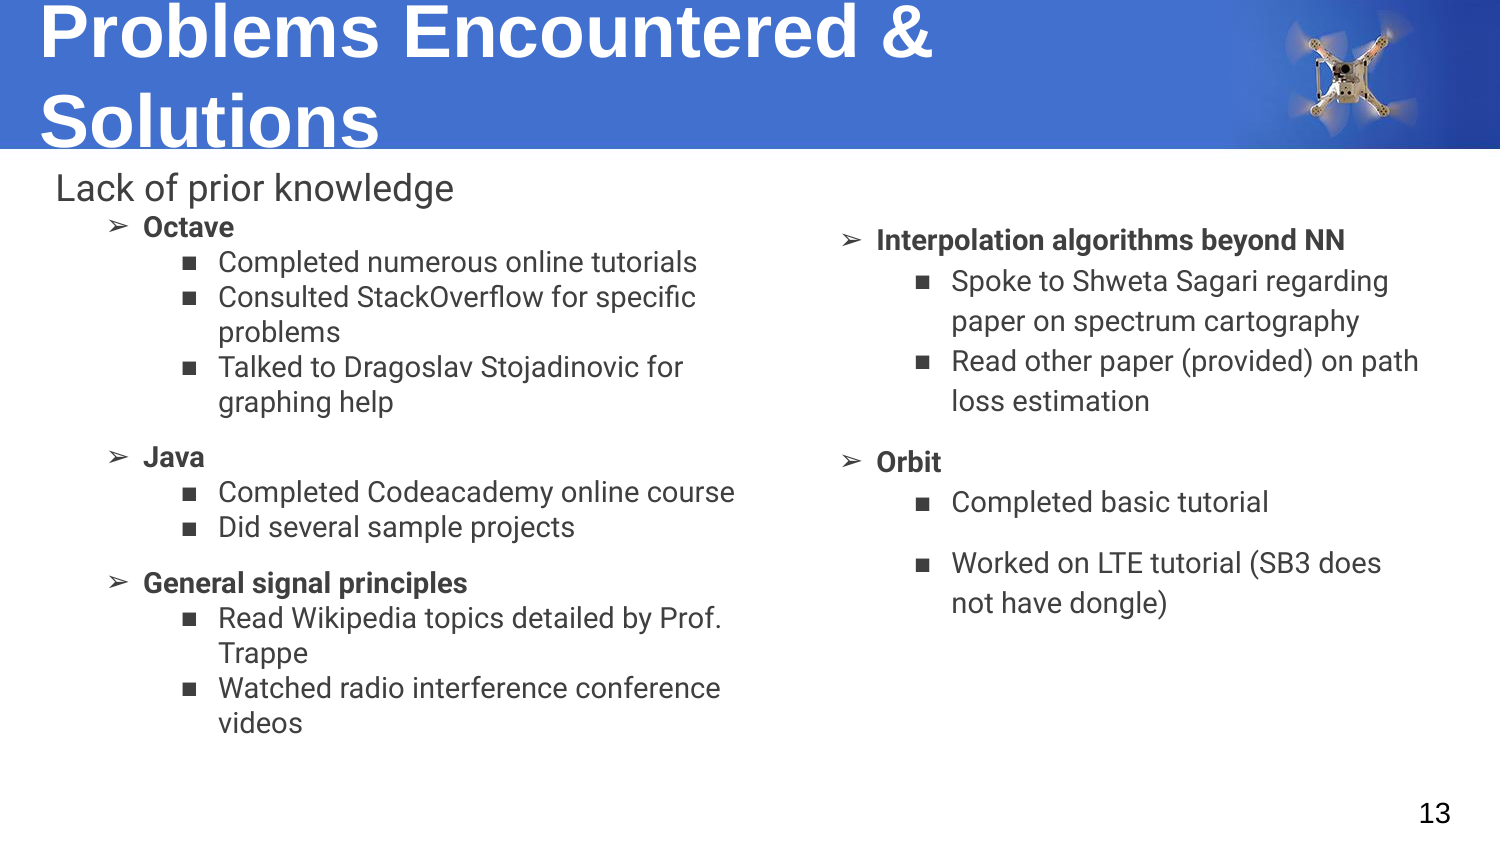

# Problems Encountered & Solutions
Lack of prior knowledge

Interpolation algorithms beyond NN
Spoke to Shweta Sagari regarding paper on spectrum cartography
Read other paper (provided) on path loss estimation
Orbit
Completed basic tutorial
Worked on LTE tutorial (SB3 does not have dongle)

Octave
Completed numerous online tutorials
Consulted StackOverflow for specific problems
Talked to Dragoslav Stojadinovic for graphing help
Java
Completed Codeacademy online course
Did several sample projects
General signal principles
Read Wikipedia topics detailed by Prof. Trappe
Watched radio interference conference videos

13